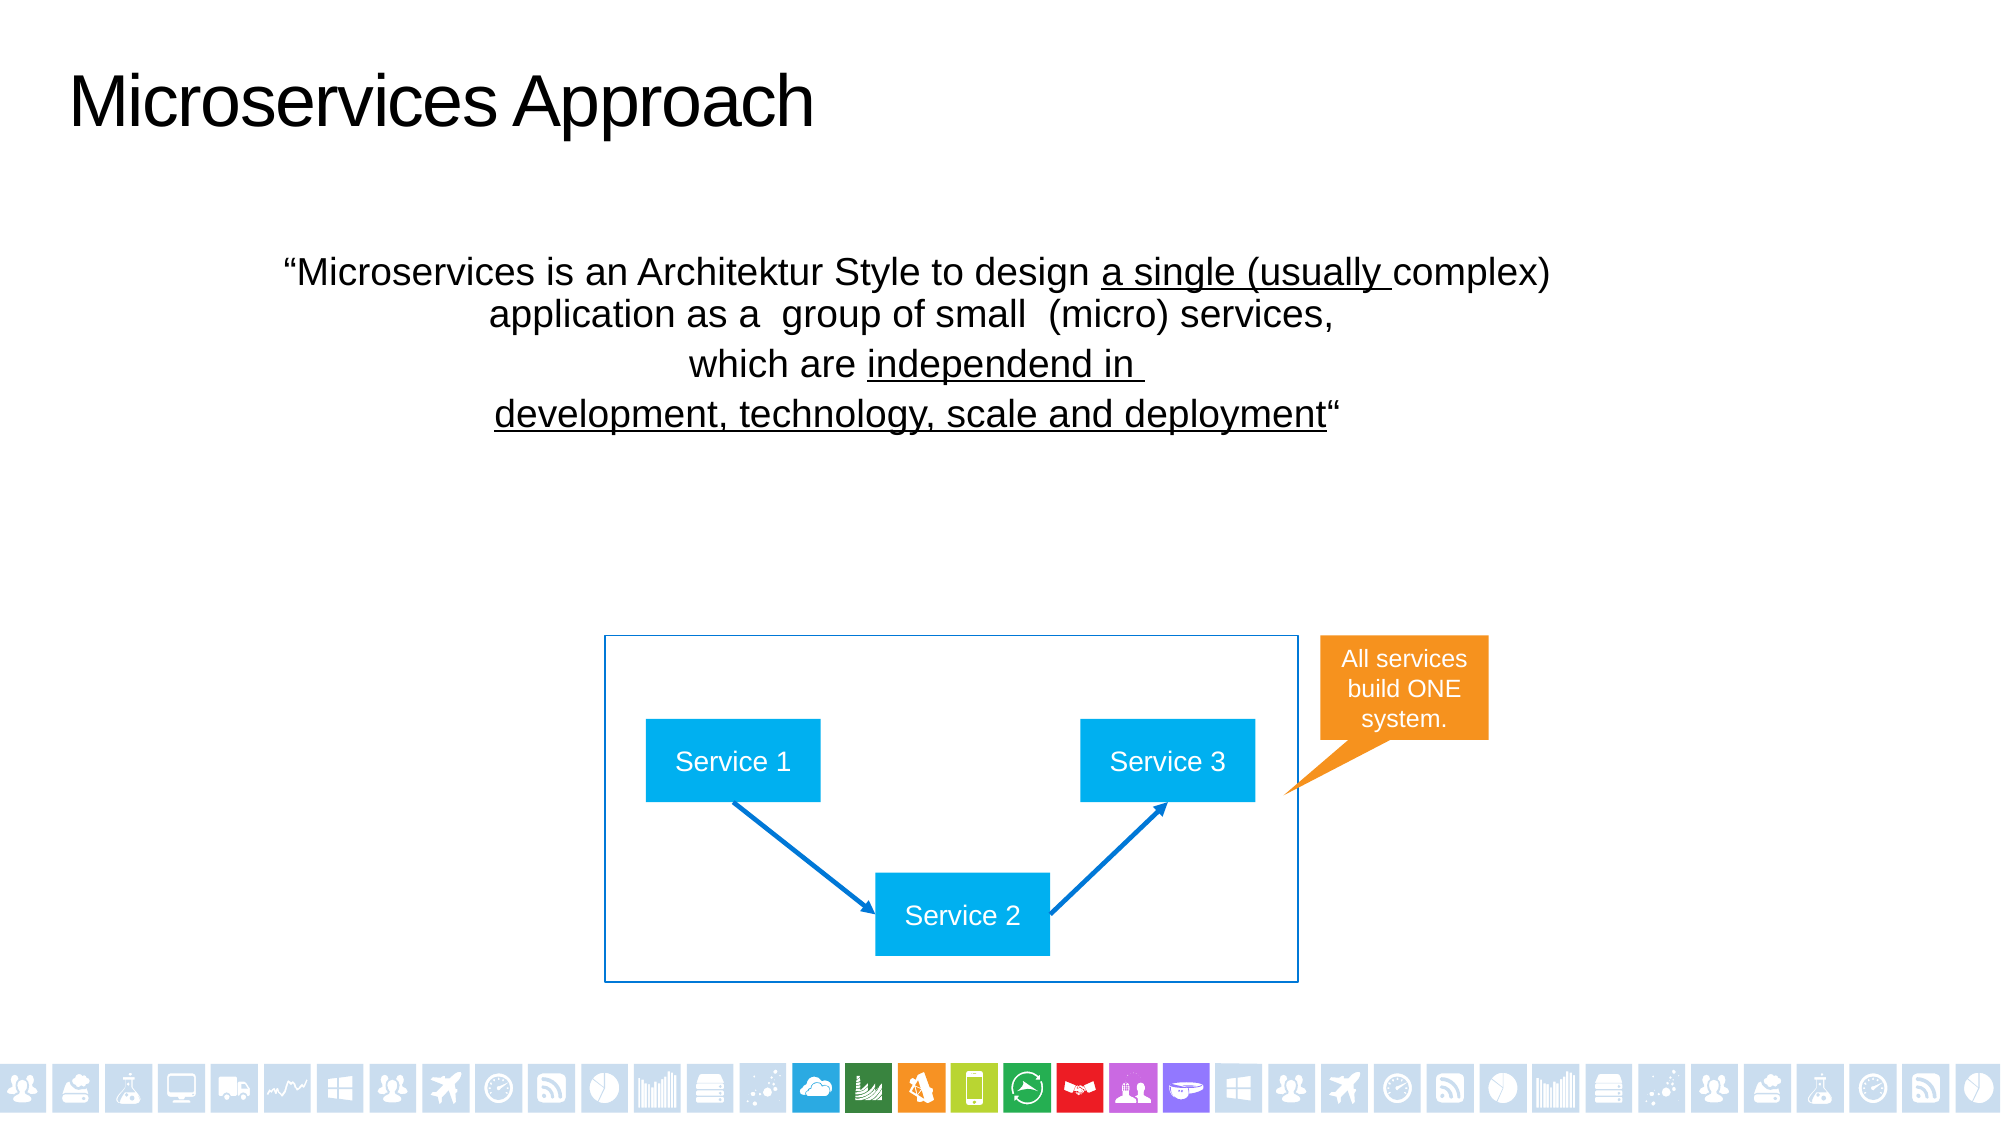

# Microservices Approach
“Microservices is an Architektur Style to design a single (usually complex) application as a  group of small  (micro) services,
which are independend in
development, technology, scale and deployment“

All services build ONE system.

Service 3
Service 1
Service 2